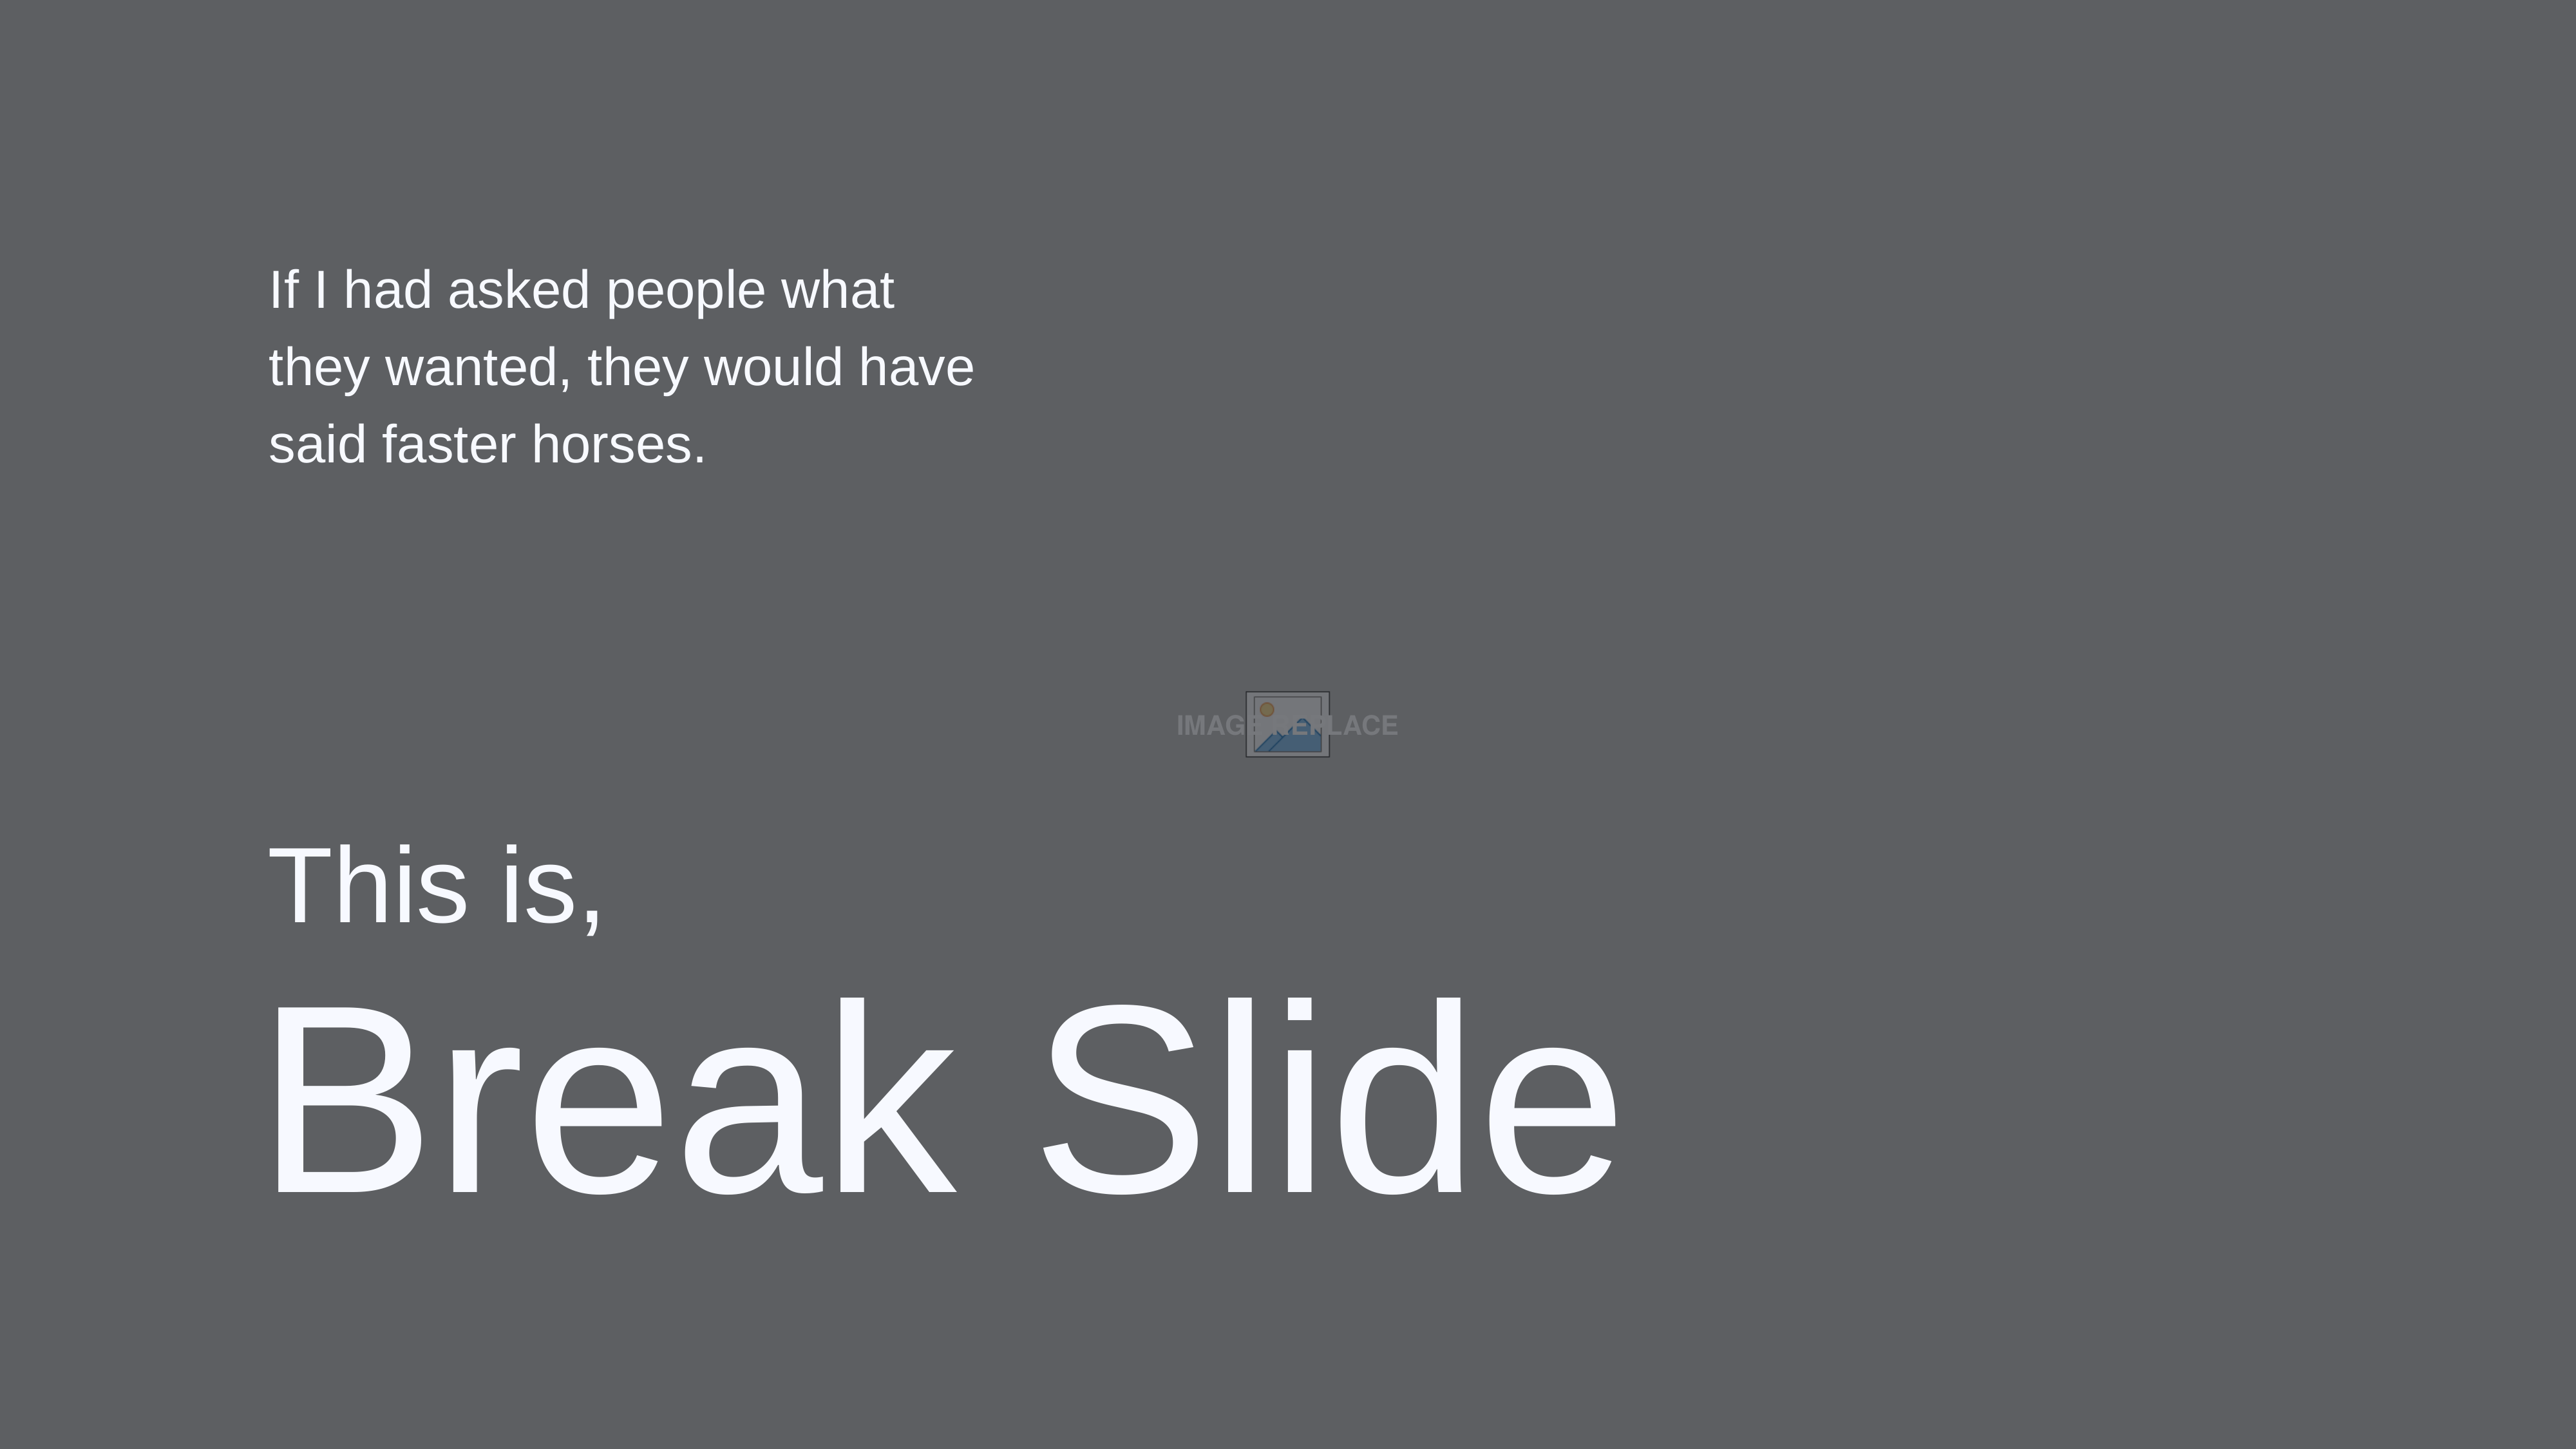

If I had asked people what
they wanted, they would have
said faster horses.
This is,
Break Slide